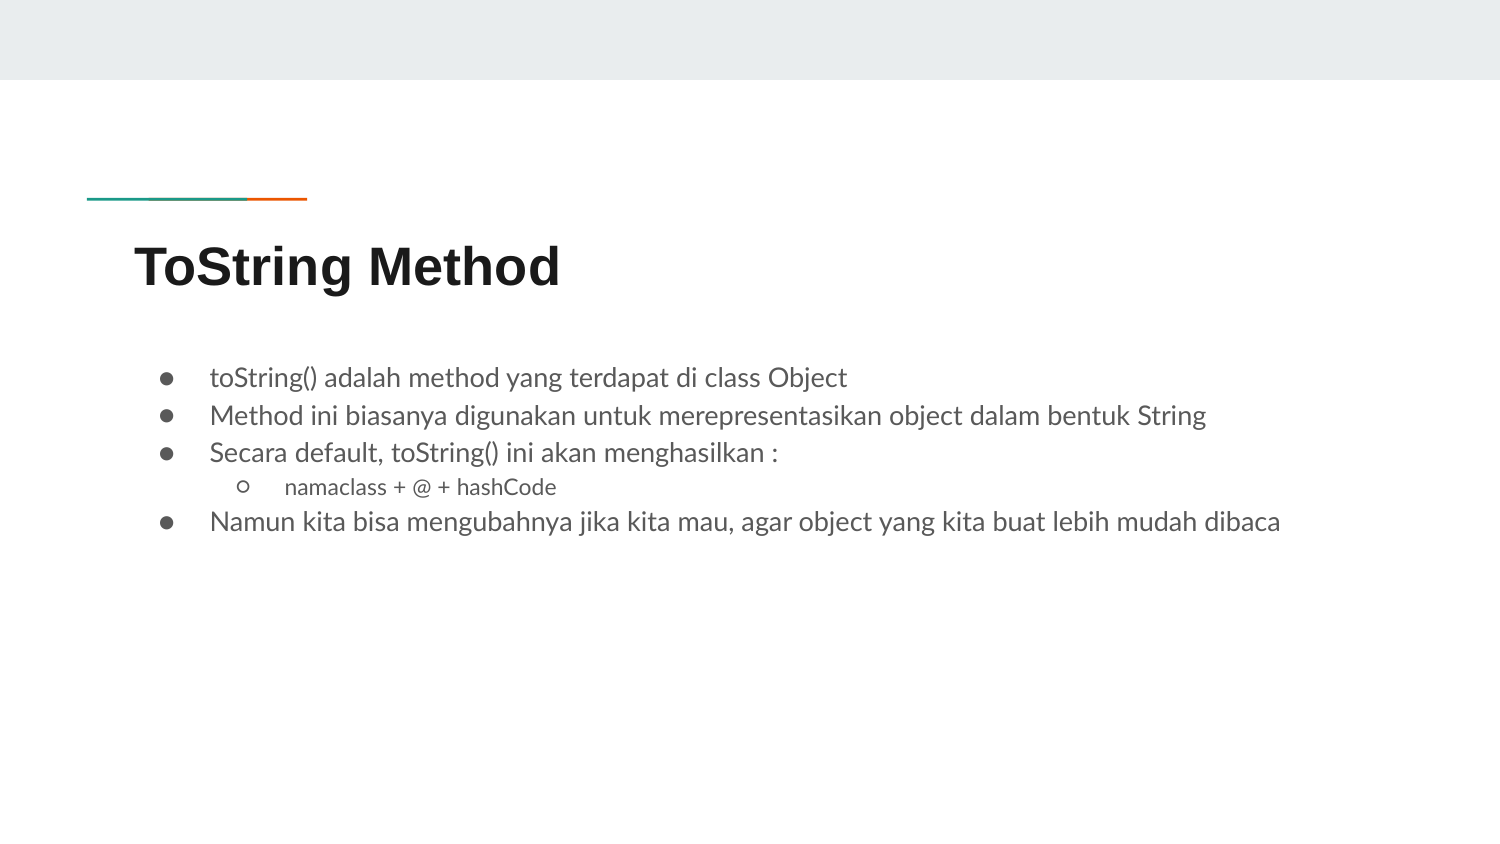

# ToString Method
toString() adalah method yang terdapat di class Object
Method ini biasanya digunakan untuk merepresentasikan object dalam bentuk String
Secara default, toString() ini akan menghasilkan :
namaclass + @ + hashCode
Namun kita bisa mengubahnya jika kita mau, agar object yang kita buat lebih mudah dibaca